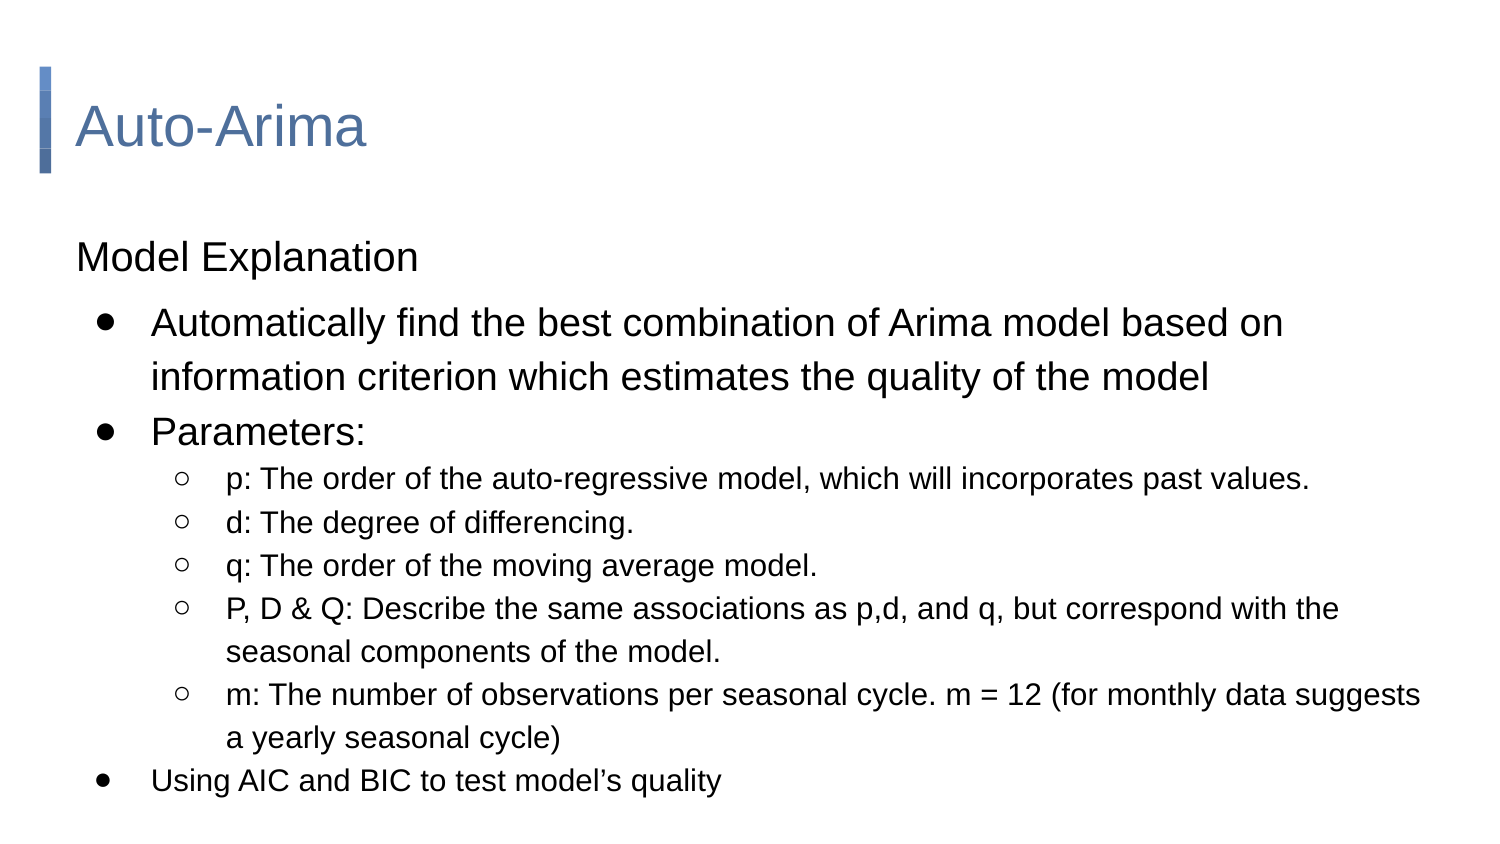

# Auto-Arima
Model Explanation
Automatically find the best combination of Arima model based on information criterion which estimates the quality of the model
Parameters:
p: The order of the auto-regressive model, which will incorporates past values.
d: The degree of differencing.
q: The order of the moving average model.
P, D & Q: Describe the same associations as p,d, and q, but correspond with the seasonal components of the model.
m: The number of observations per seasonal cycle. m = 12 (for monthly data suggests a yearly seasonal cycle)
Using AIC and BIC to test model’s quality